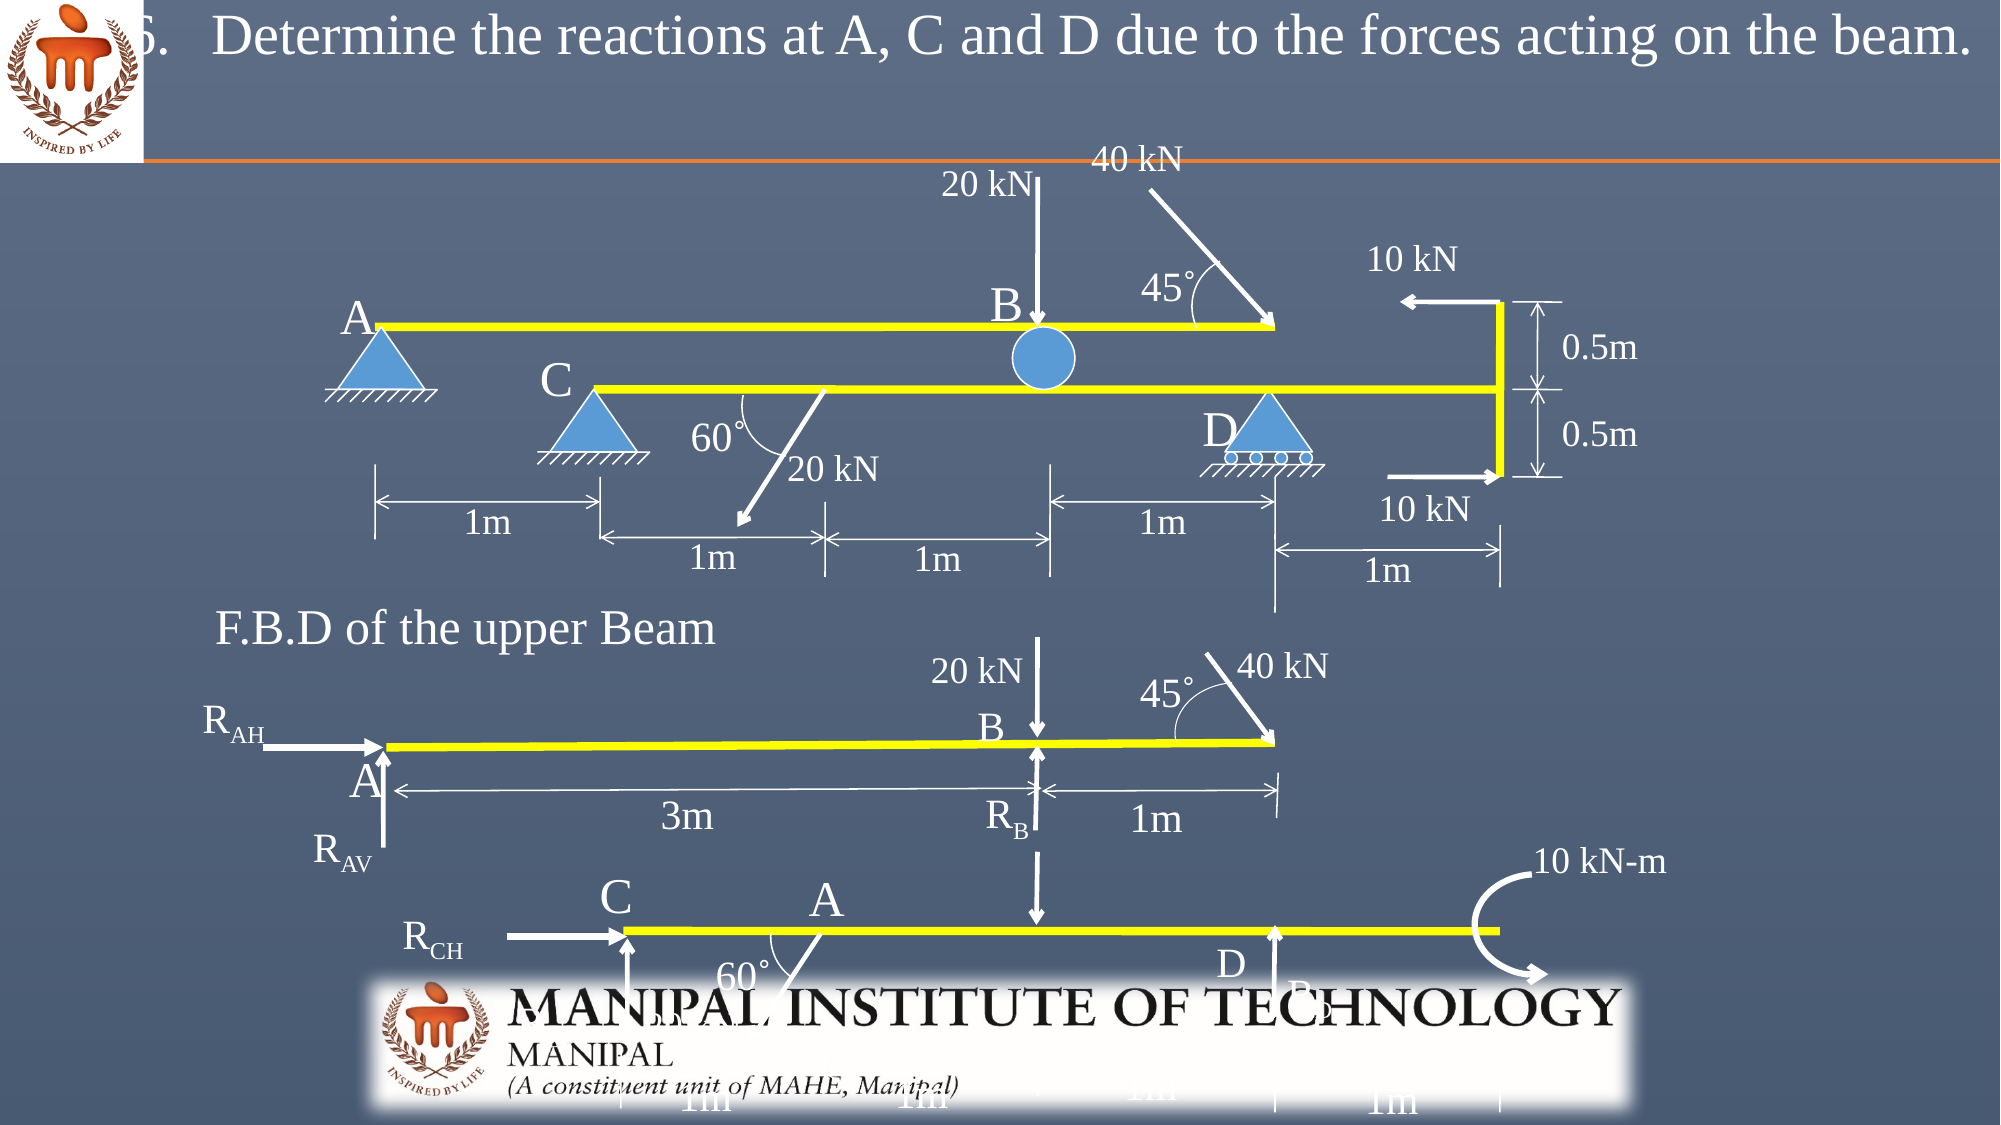

Determine the reactions at A, C and D due to the forces acting on the beam.
40 kN
20 kN
10 kN
45˚

B
A
0.5m

C

D

60˚
0.5m
20 kN

10 kN
1m
1m
1m
1m
1m
F.B.D of the upper Beam
40 kN
20 kN
45˚

RAH
B
A
RB
3m
1m
RAV
10 kN-m
C
A

RCH
D
60˚
RD
RCV
20 kN
1m
1m
1m
1m